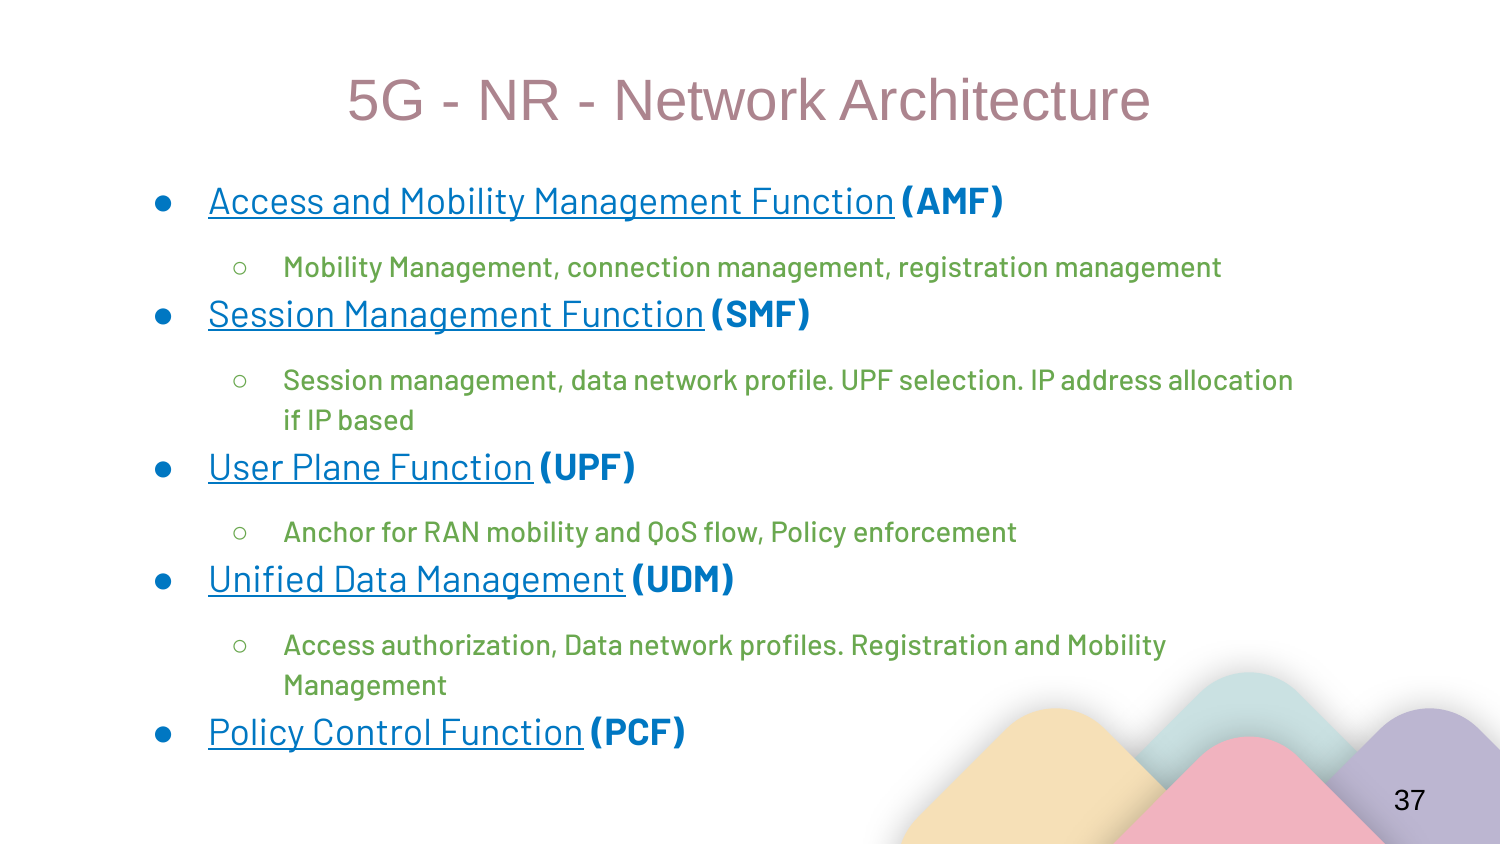

# 5G - NR - Network Architecture
Access and Mobility Management Function (AMF)
Mobility Management, connection management, registration management
Session Management Function (SMF)
Session management, data network profile. UPF selection. IP address allocation if IP based
User Plane Function (UPF)
Anchor for RAN mobility and QoS flow, Policy enforcement
Unified Data Management (UDM)
Access authorization, Data network profiles. Registration and Mobility Management
Policy Control Function (PCF)
37